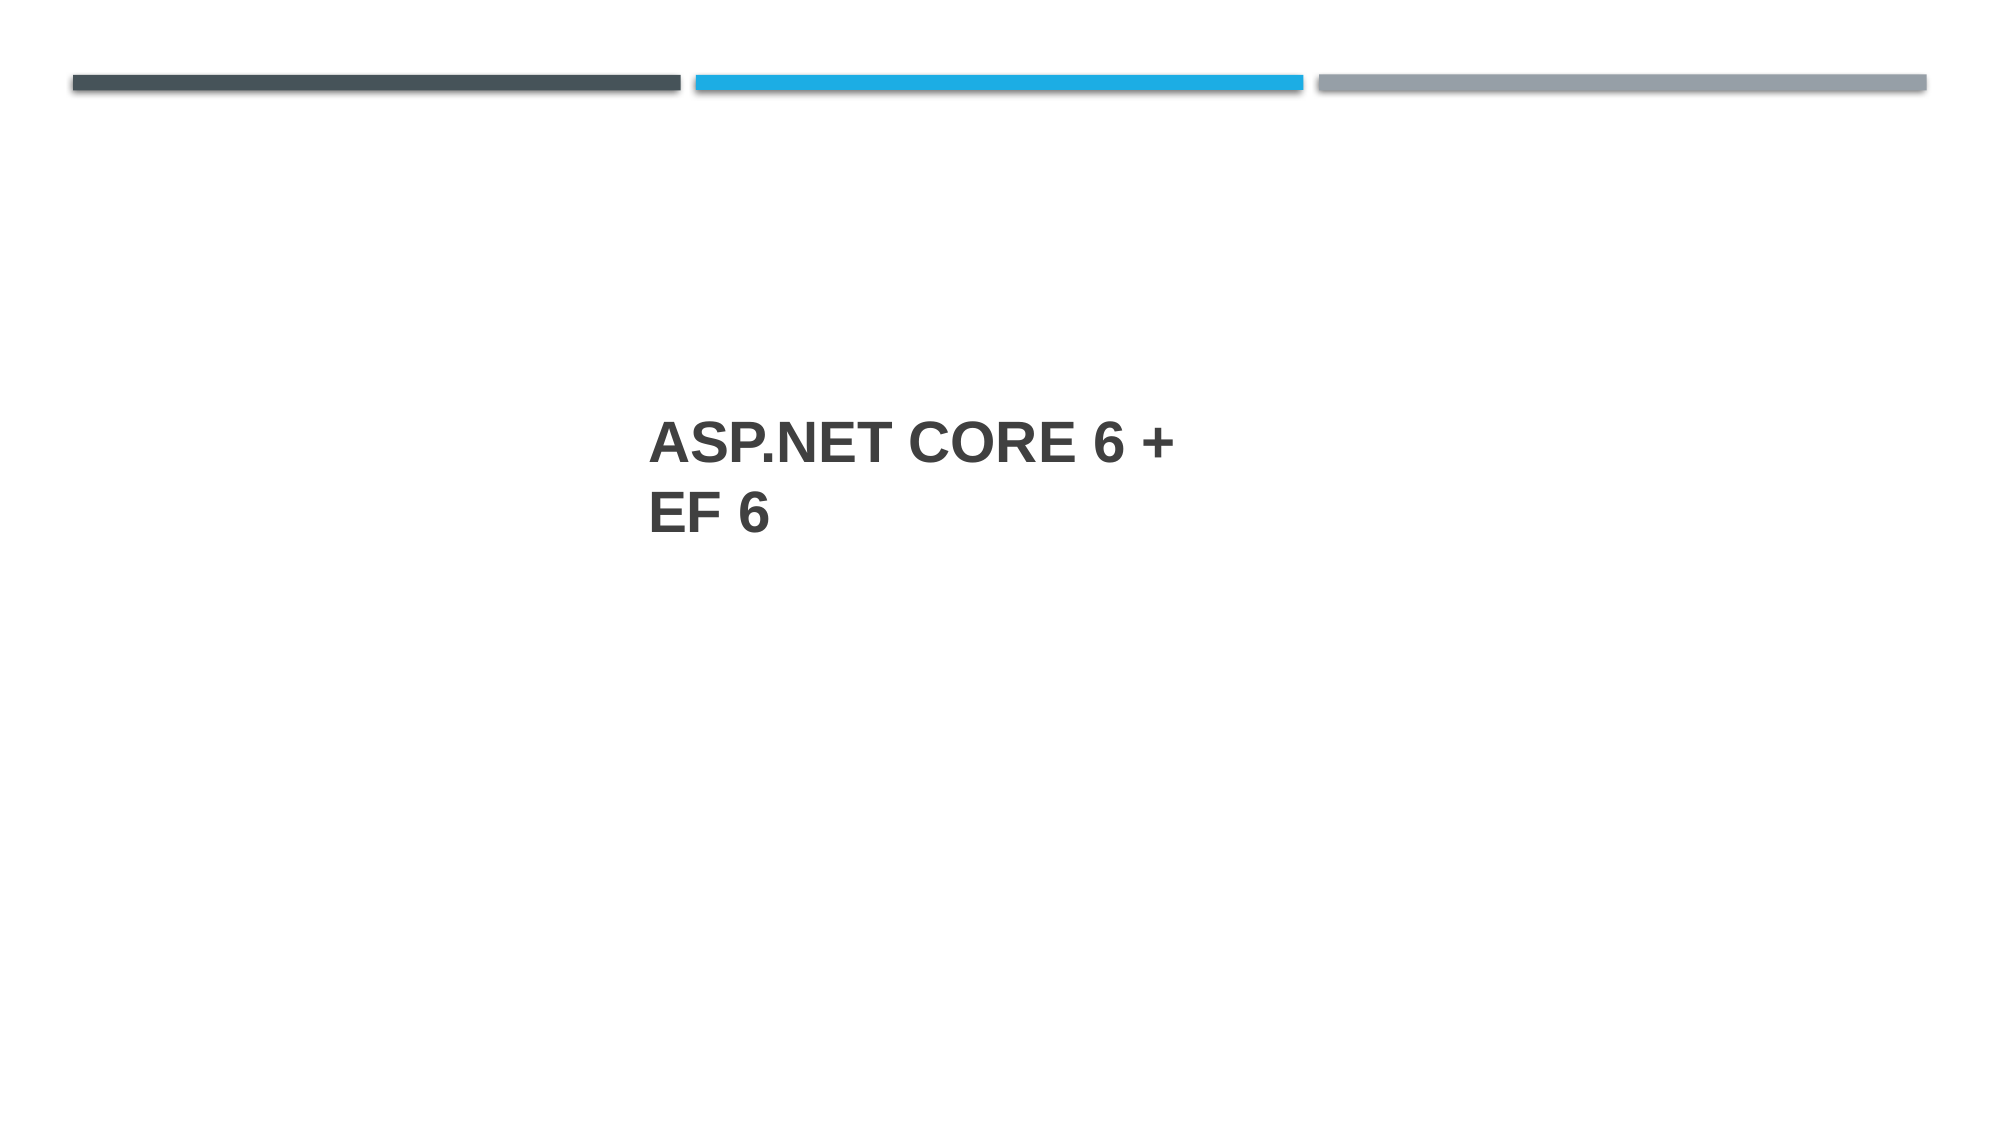

# ASP.Net Core 6 + EF 6